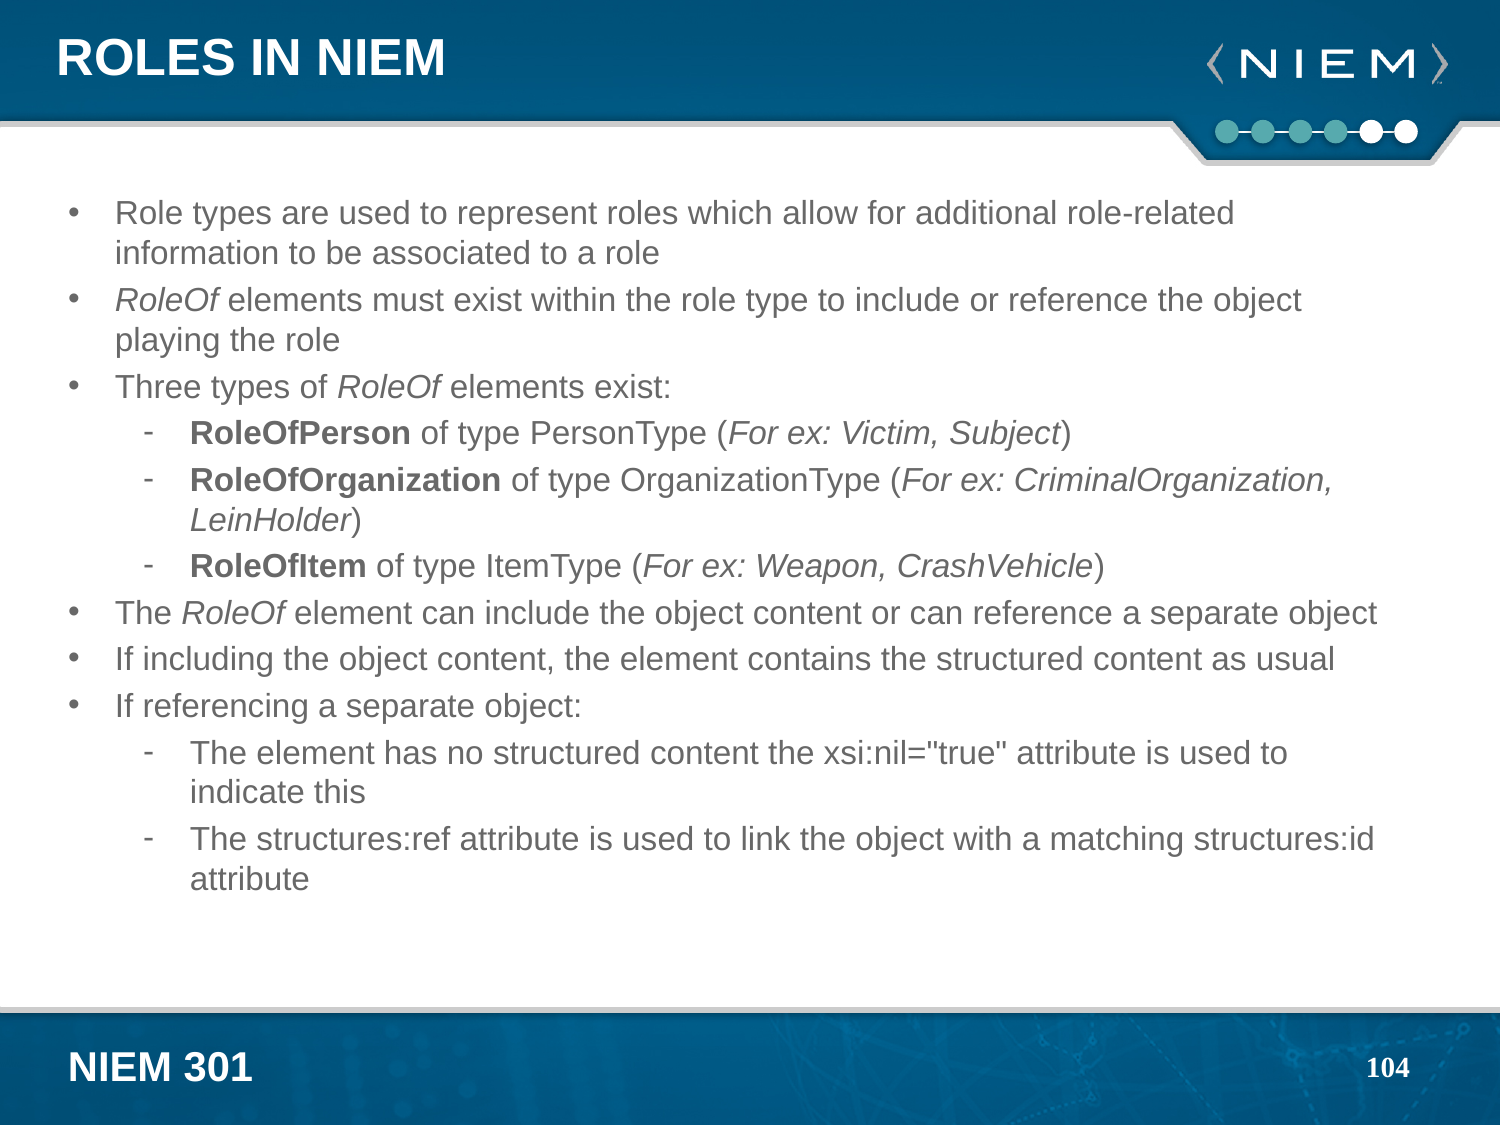

# Roles in NIEM

Role types are used to represent roles which allow for additional role-related information to be associated to a role
RoleOf elements must exist within the role type to include or reference the object playing the role
Three types of RoleOf elements exist:
RoleOfPerson of type PersonType (For ex: Victim, Subject)
RoleOfOrganization of type OrganizationType (For ex: CriminalOrganization, LeinHolder)
RoleOfItem of type ItemType (For ex: Weapon, CrashVehicle)
The RoleOf element can include the object content or can reference a separate object
If including the object content, the element contains the structured content as usual
If referencing a separate object:
The element has no structured content the xsi:nil="true" attribute is used to indicate this
The structures:ref attribute is used to link the object with a matching structures:id attribute
104